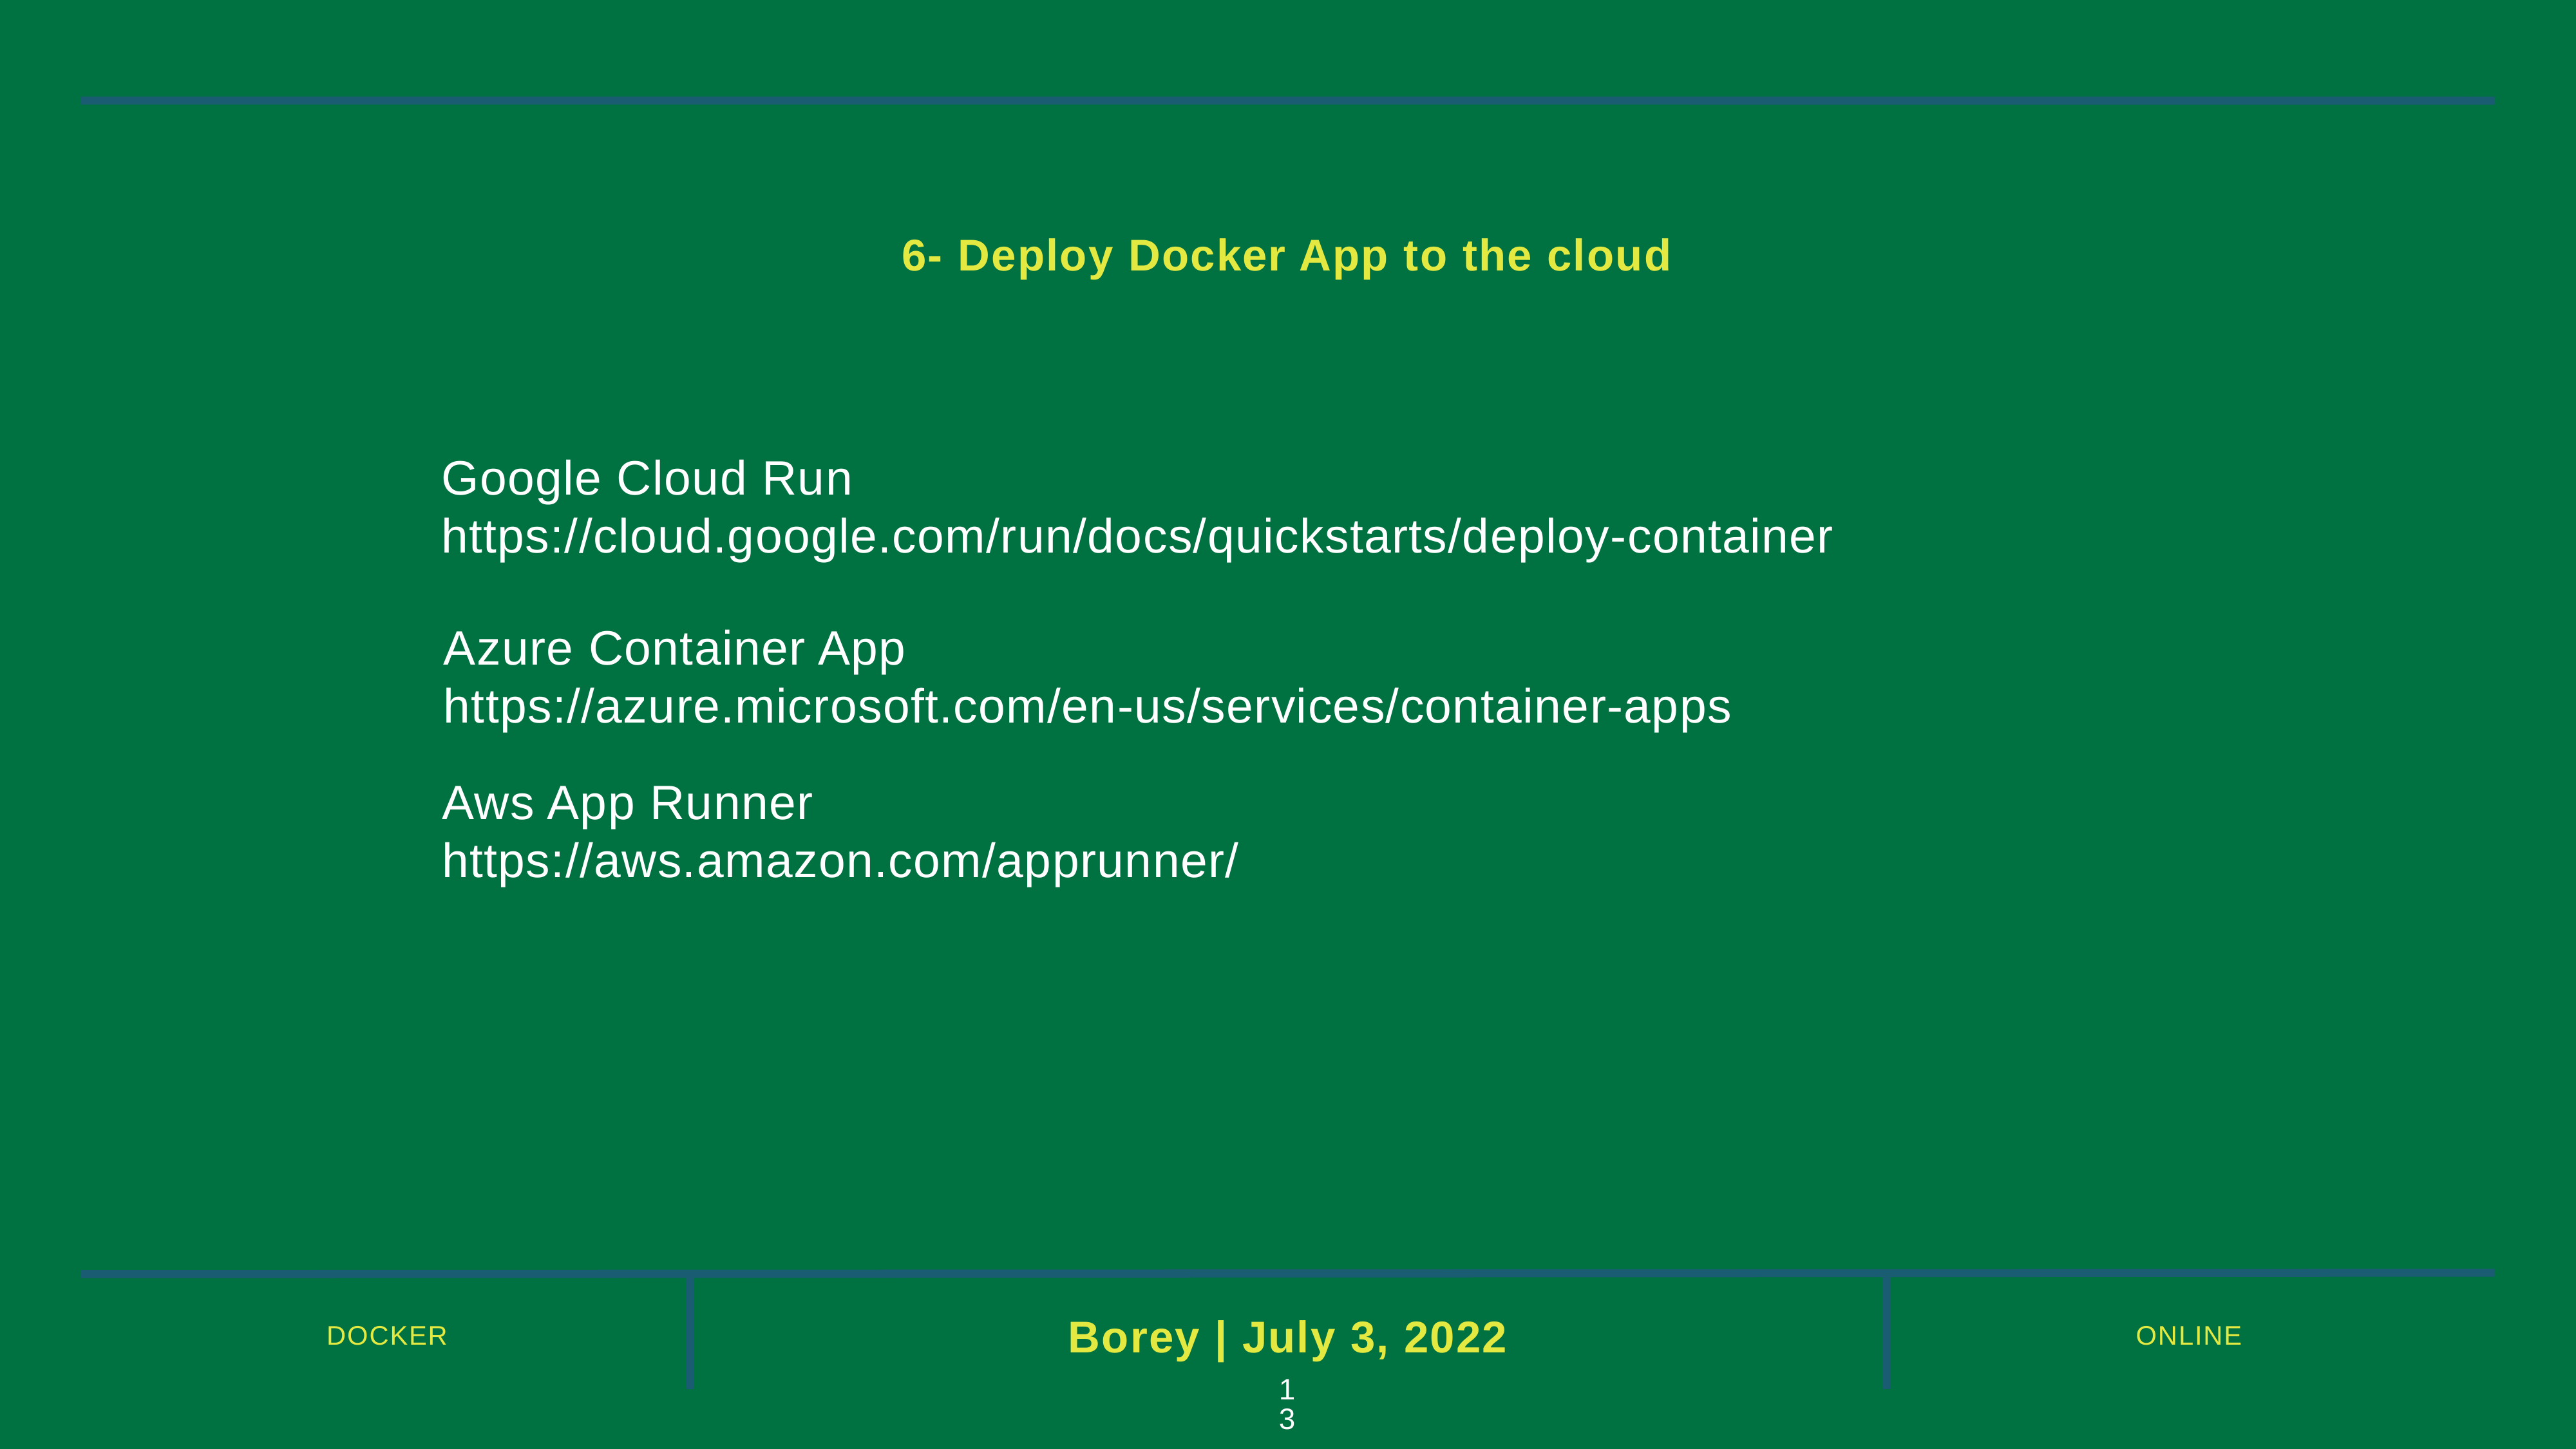

6- Deploy Docker App to the cloud
Google Cloud Run
https://cloud.google.com/run/docs/quickstarts/deploy-container
Azure Container App
https://azure.microsoft.com/en-us/services/container-apps
Aws App Runner
https://aws.amazon.com/apprunner/
Borey | July 3, 2022
Docker
online
13